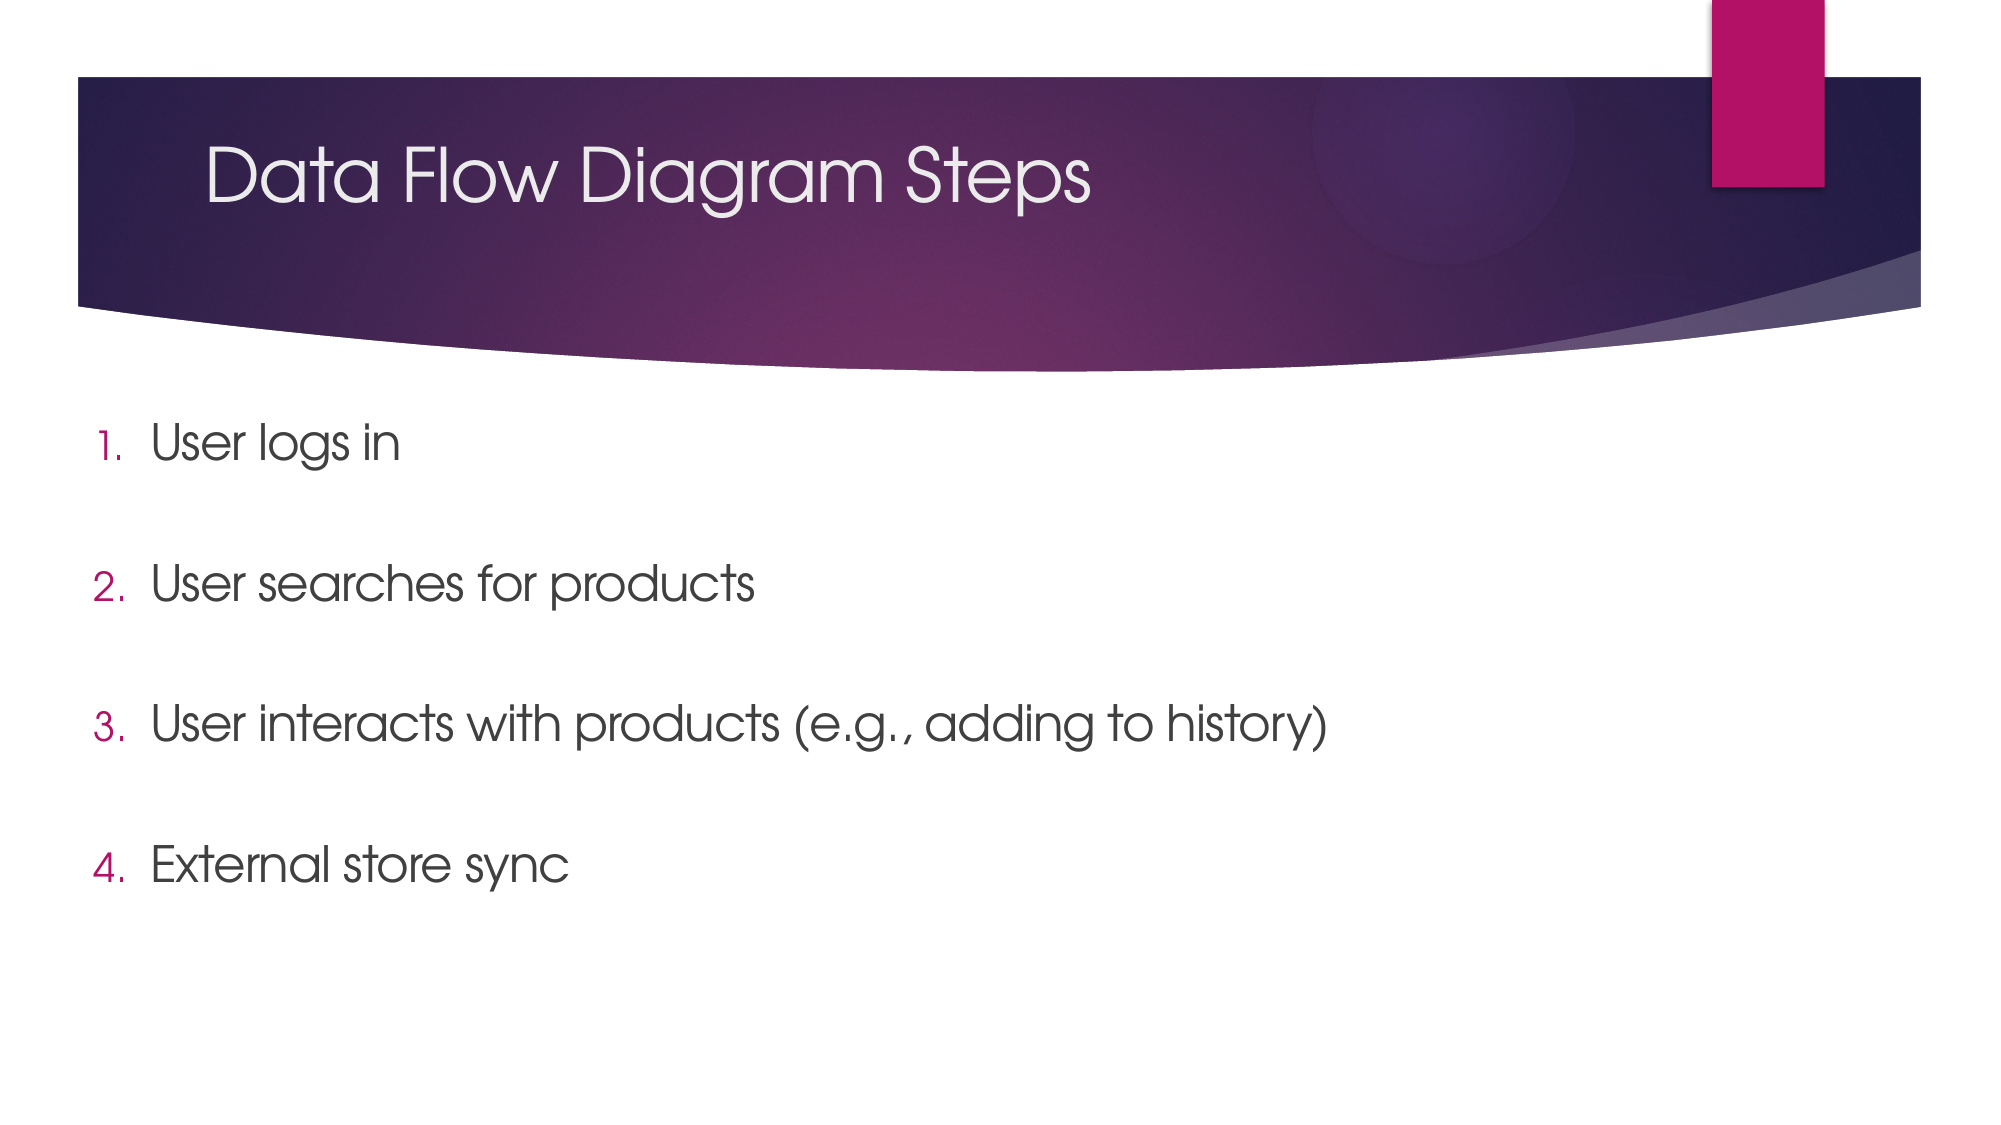

# Data Flow Diagram Steps
User logs in
User searches for products
User interacts with products (e.g., adding to history)
External store sync